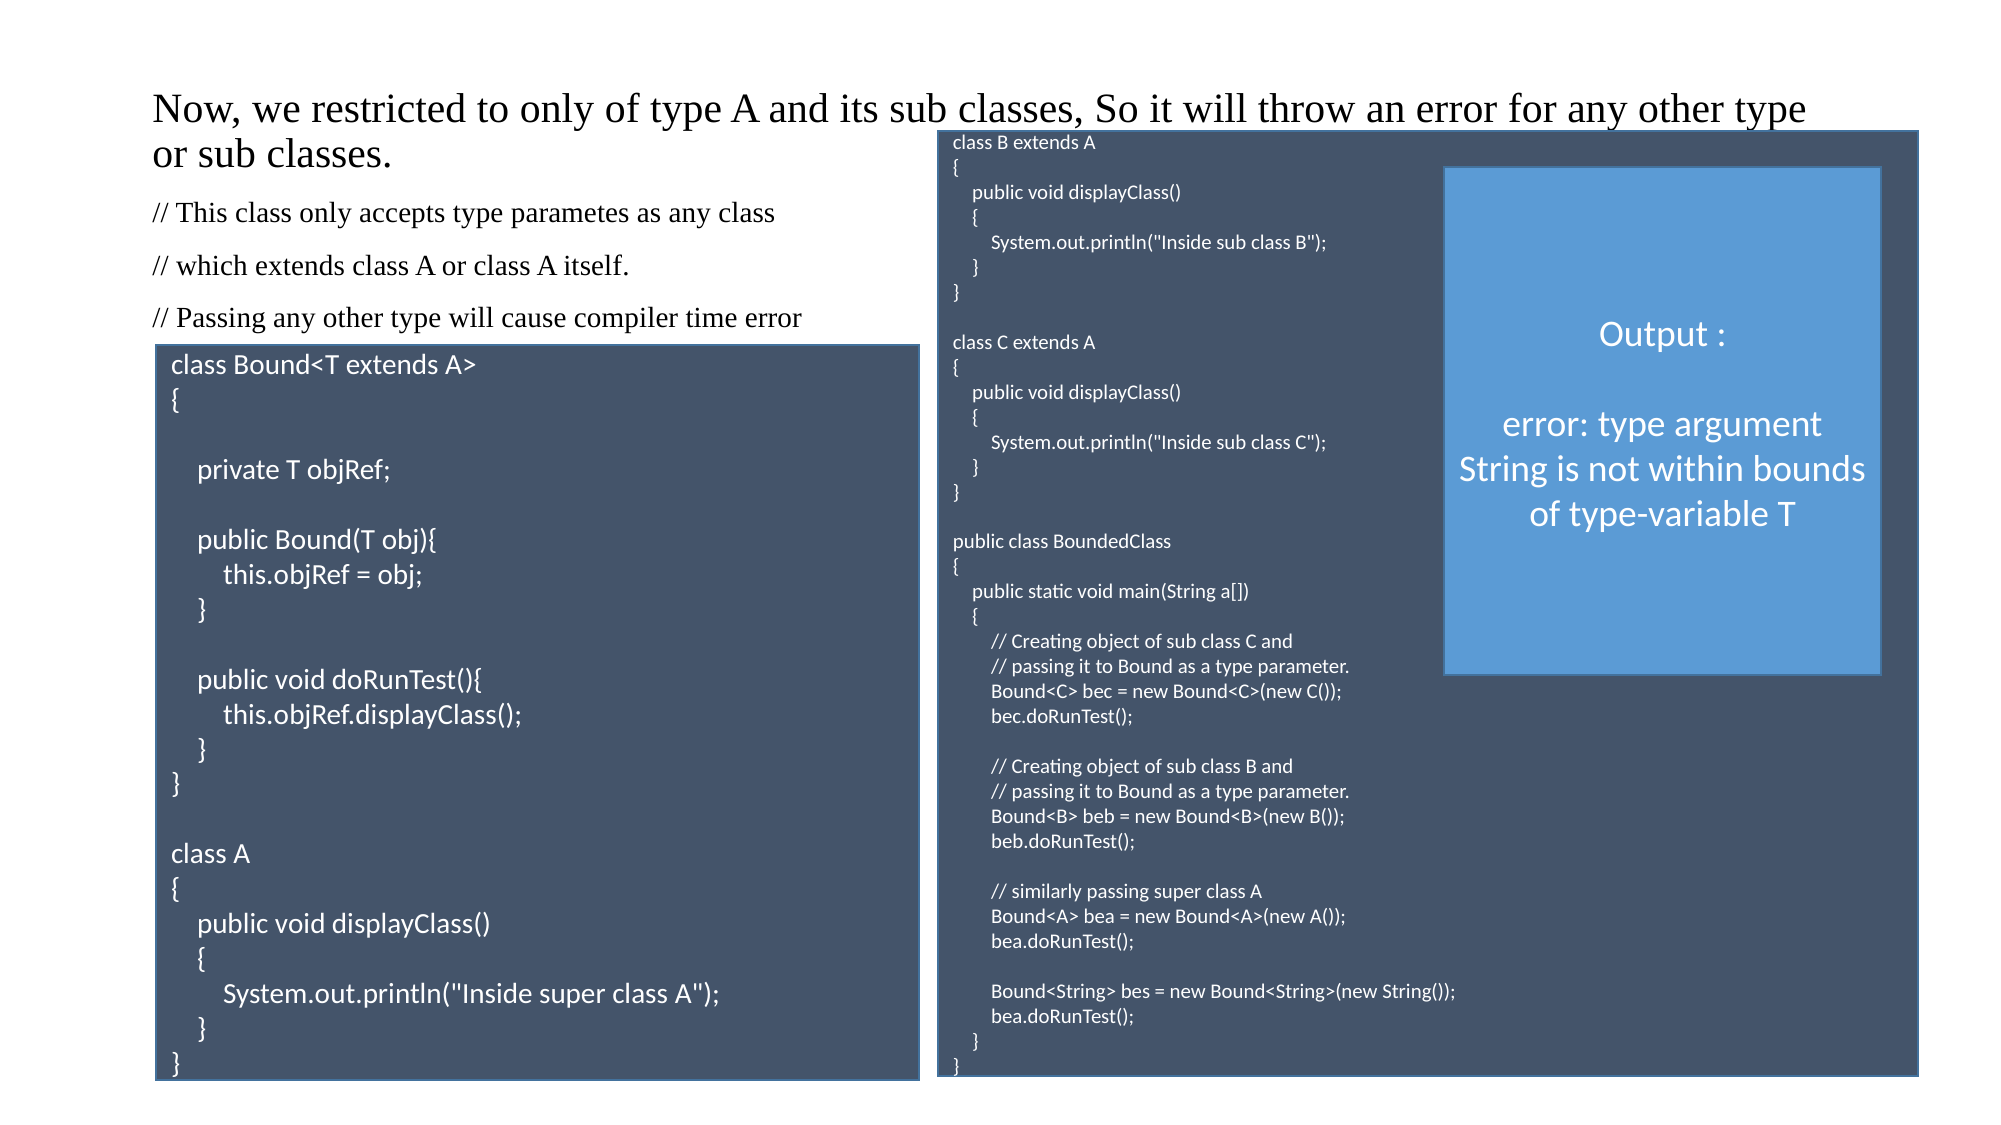

Now, we restricted to only of type A and its sub classes, So it will throw an error for any other type or sub classes.
// This class only accepts type parametes as any class
// which extends class A or class A itself.
// Passing any other type will cause compiler time error

class B extends A
{
    public void displayClass()
    {
        System.out.println("Inside sub class B");
    }
}

class C extends A
{
    public void displayClass()
    {
        System.out.println("Inside sub class C");
    }
}

public class BoundedClass
{
    public static void main(String a[])
    {
        // Creating object of sub class C and
        // passing it to Bound as a type parameter.
        Bound<C> bec = new Bound<C>(new C());
        bec.doRunTest();

        // Creating object of sub class B and
        // passing it to Bound as a type parameter.
        Bound<B> beb = new Bound<B>(new B());
        beb.doRunTest();

        // similarly passing super class A
        Bound<A> bea = new Bound<A>(new A());
        bea.doRunTest();

        Bound<String> bes = new Bound<String>(new String());
        bea.doRunTest();
    }
}
Output :

error: type argument String is not within bounds of type-variable T
class Bound<T extends A>
{

    private T objRef;

    public Bound(T obj){
        this.objRef = obj;
    }

    public void doRunTest(){
        this.objRef.displayClass();
    }
}

class A
{
    public void displayClass()
    {
        System.out.println("Inside super class A");
    }
}